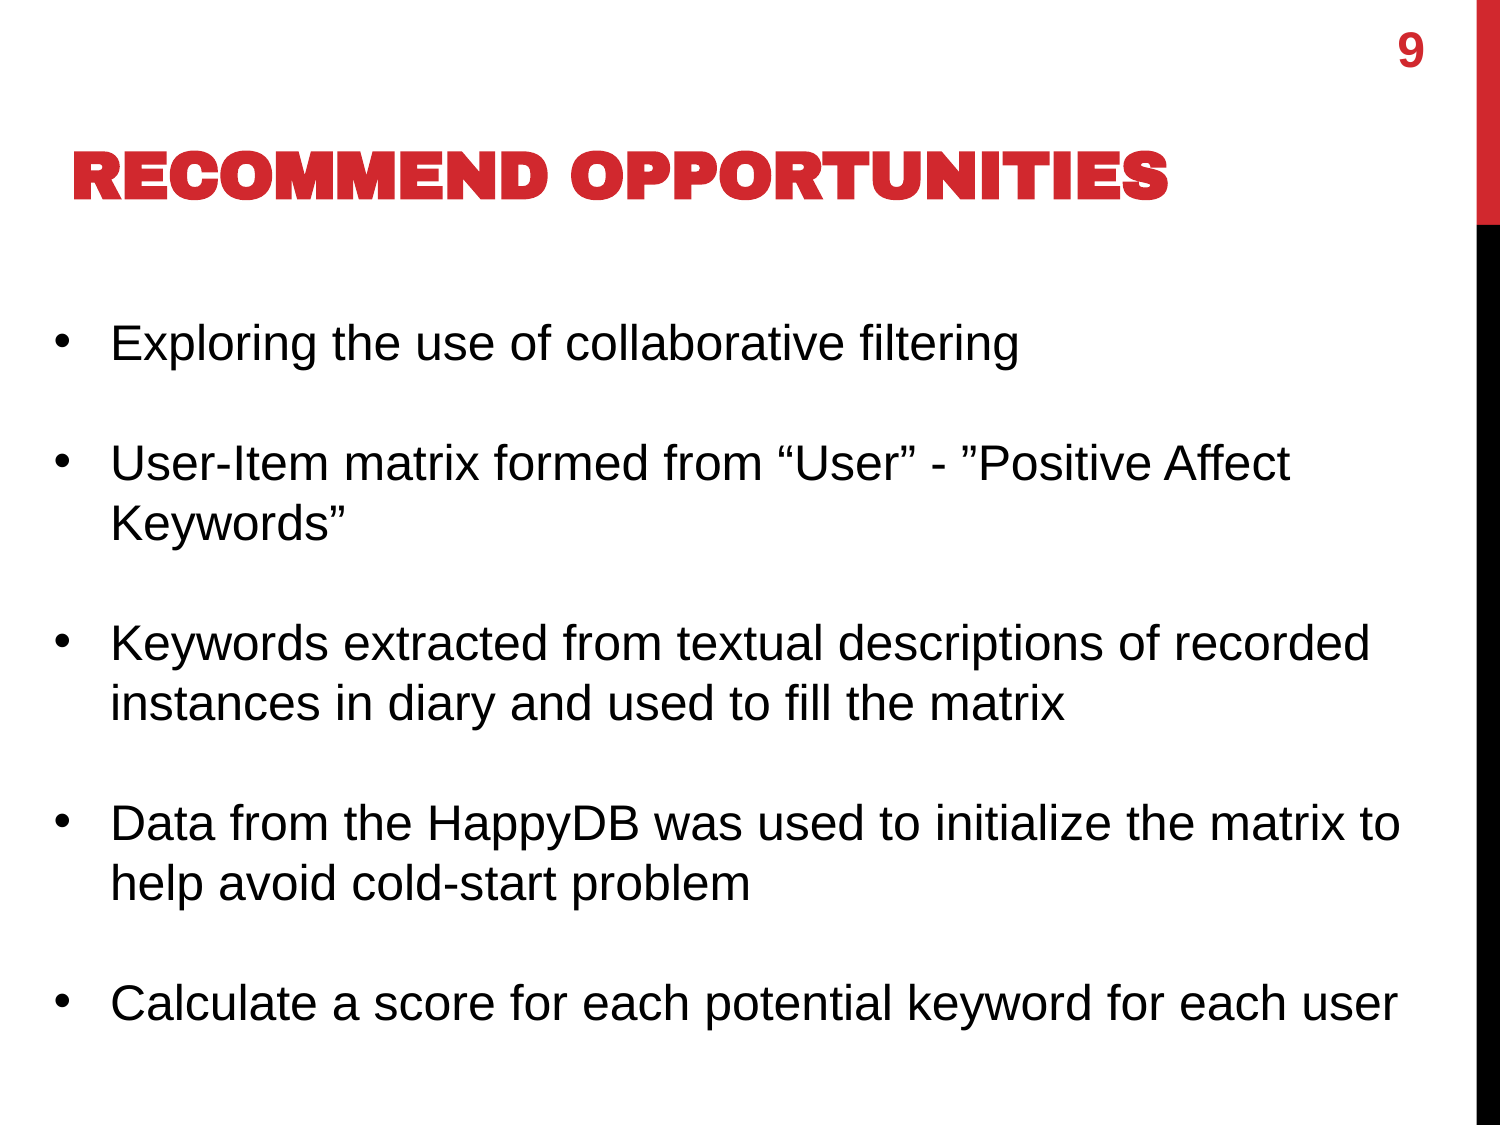

9
RECOMMEND OPPORTUNITIES

Exploring the use of collaborative filtering

User-Item matrix formed from “User” - ”Positive Affect Keywords”

Keywords extracted from textual descriptions of recorded instances in diary and used to fill the matrix

Data from the HappyDB was used to initialize the matrix to help avoid cold-start problem

Calculate a score for each potential keyword for each user